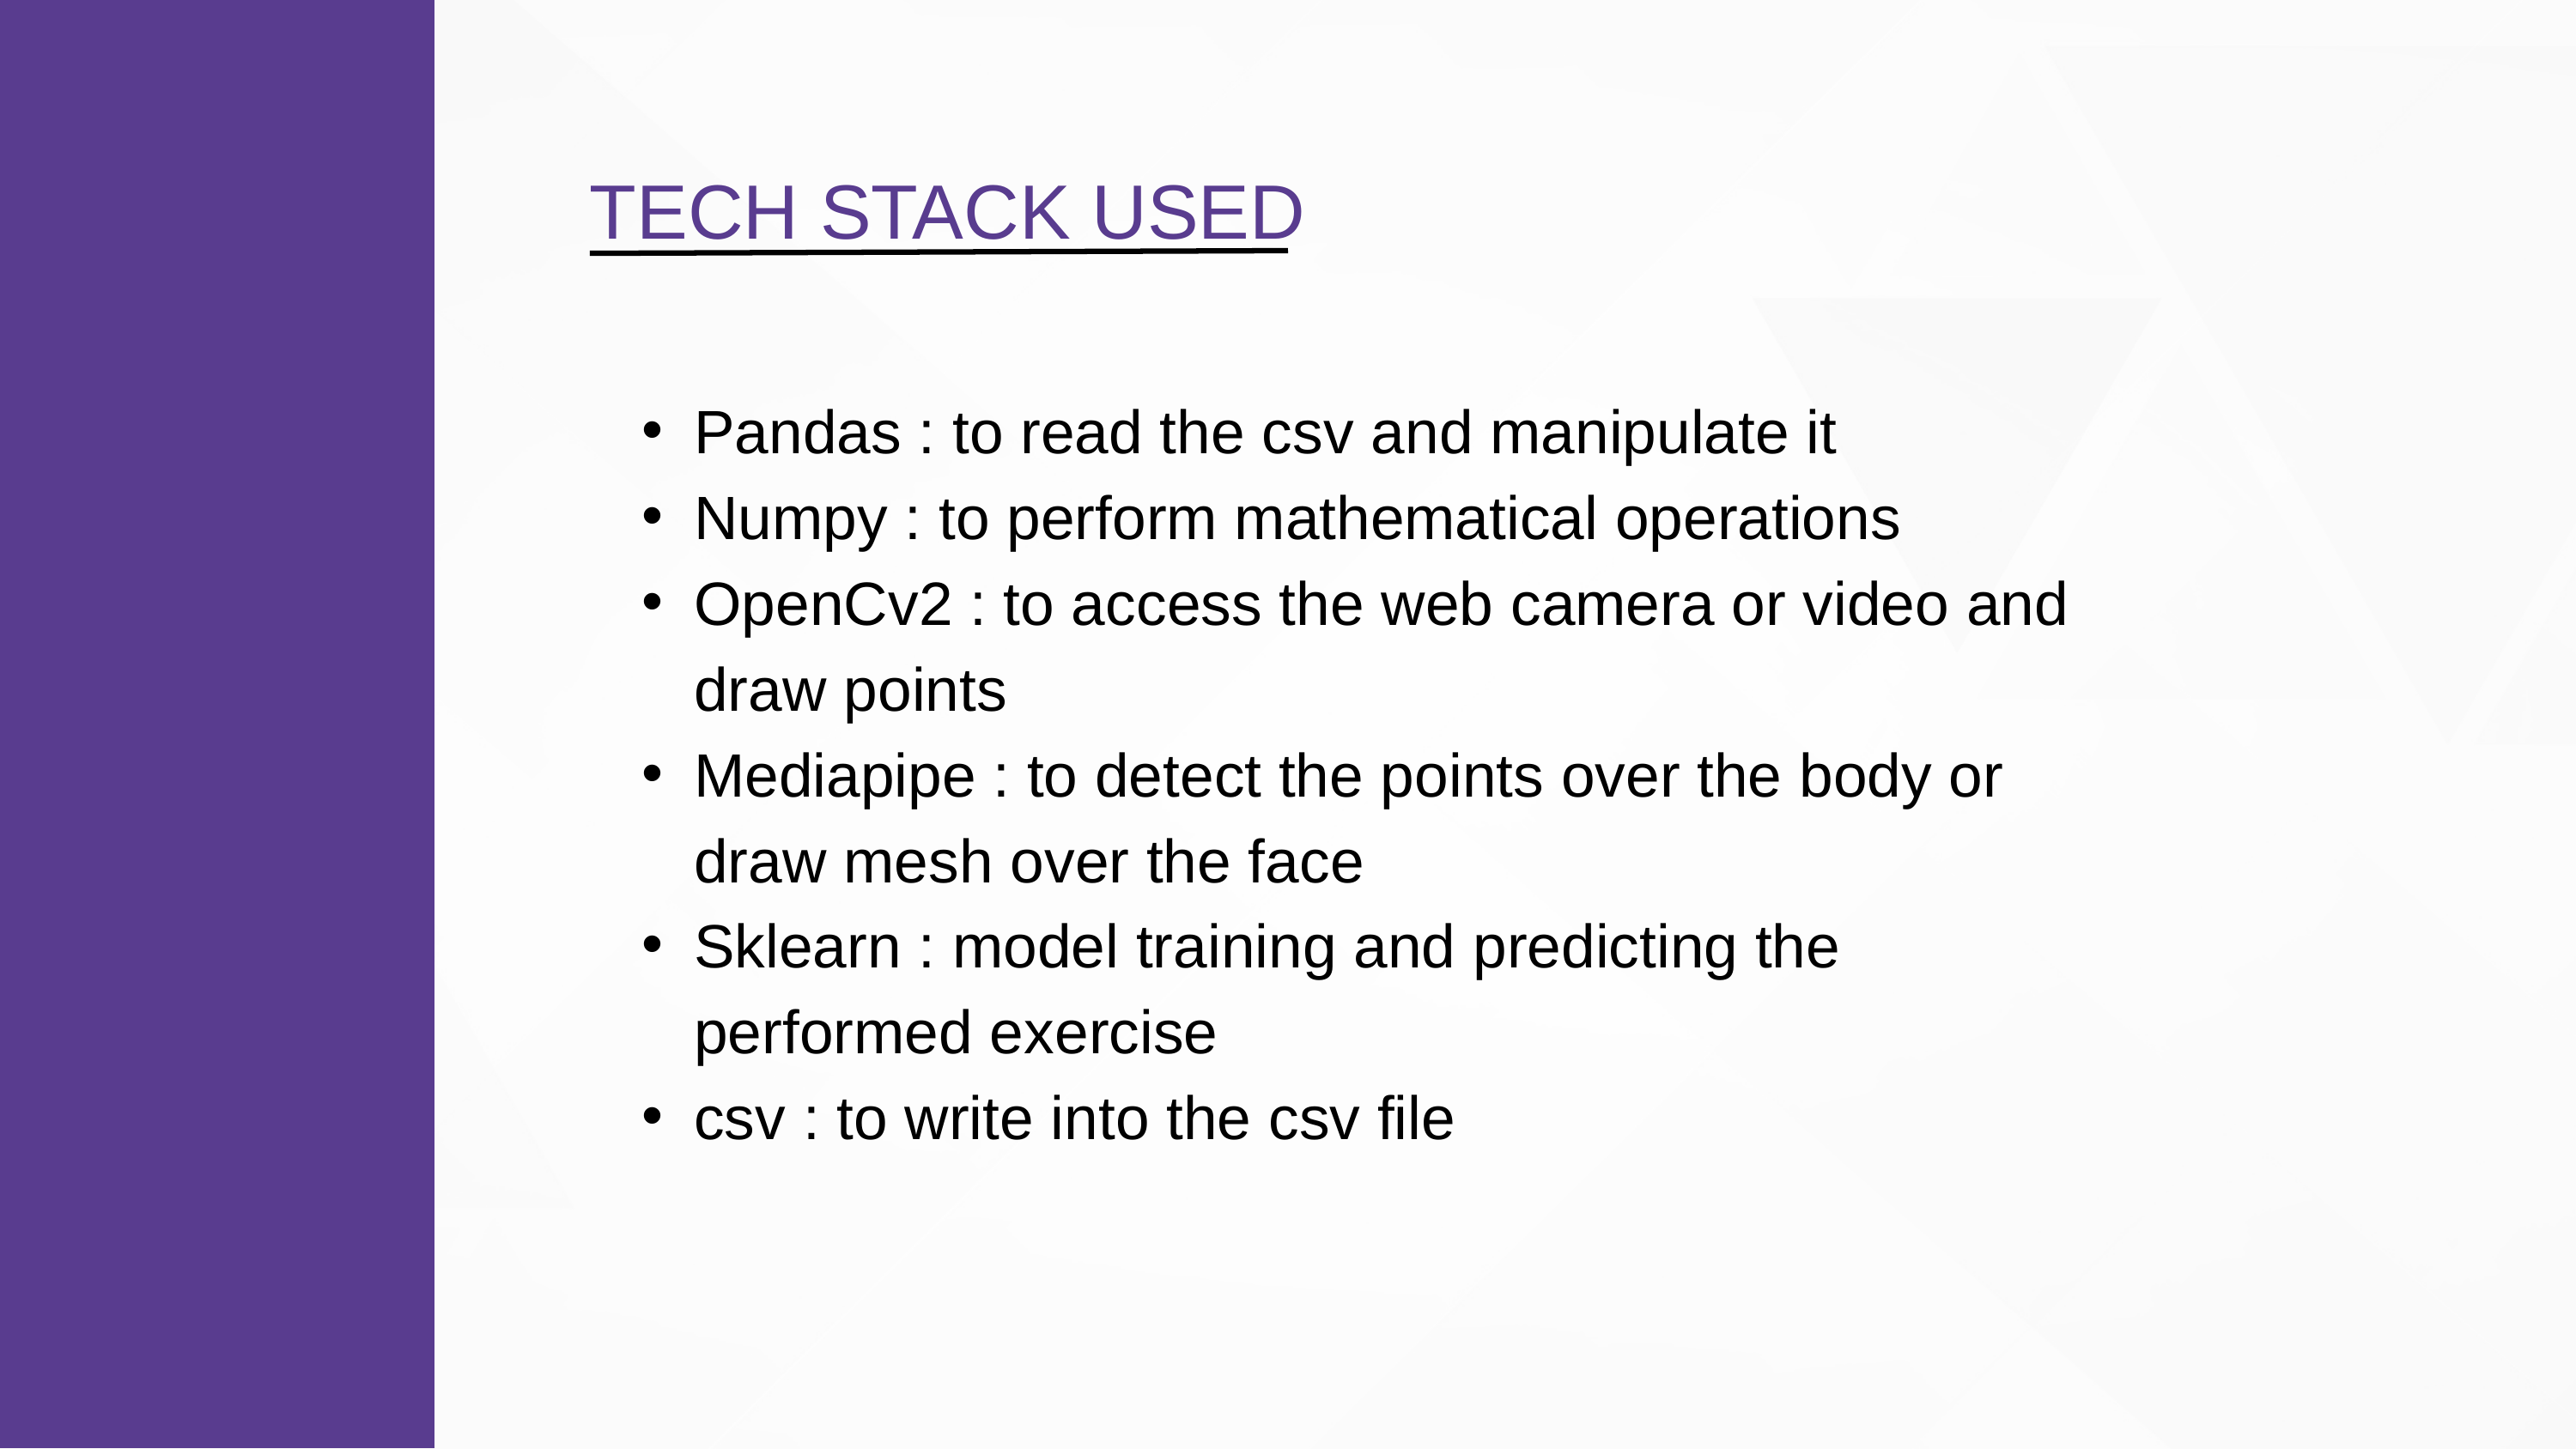

TECH STACK USED

Pandas : to read the csv and manipulate it
Numpy : to perform mathematical operations
OpenCv2 : to access the web camera or video and draw points
Mediapipe : to detect the points over the body or draw mesh over the face
Sklearn : model training and predicting the performed exercise
csv : to write into the csv file